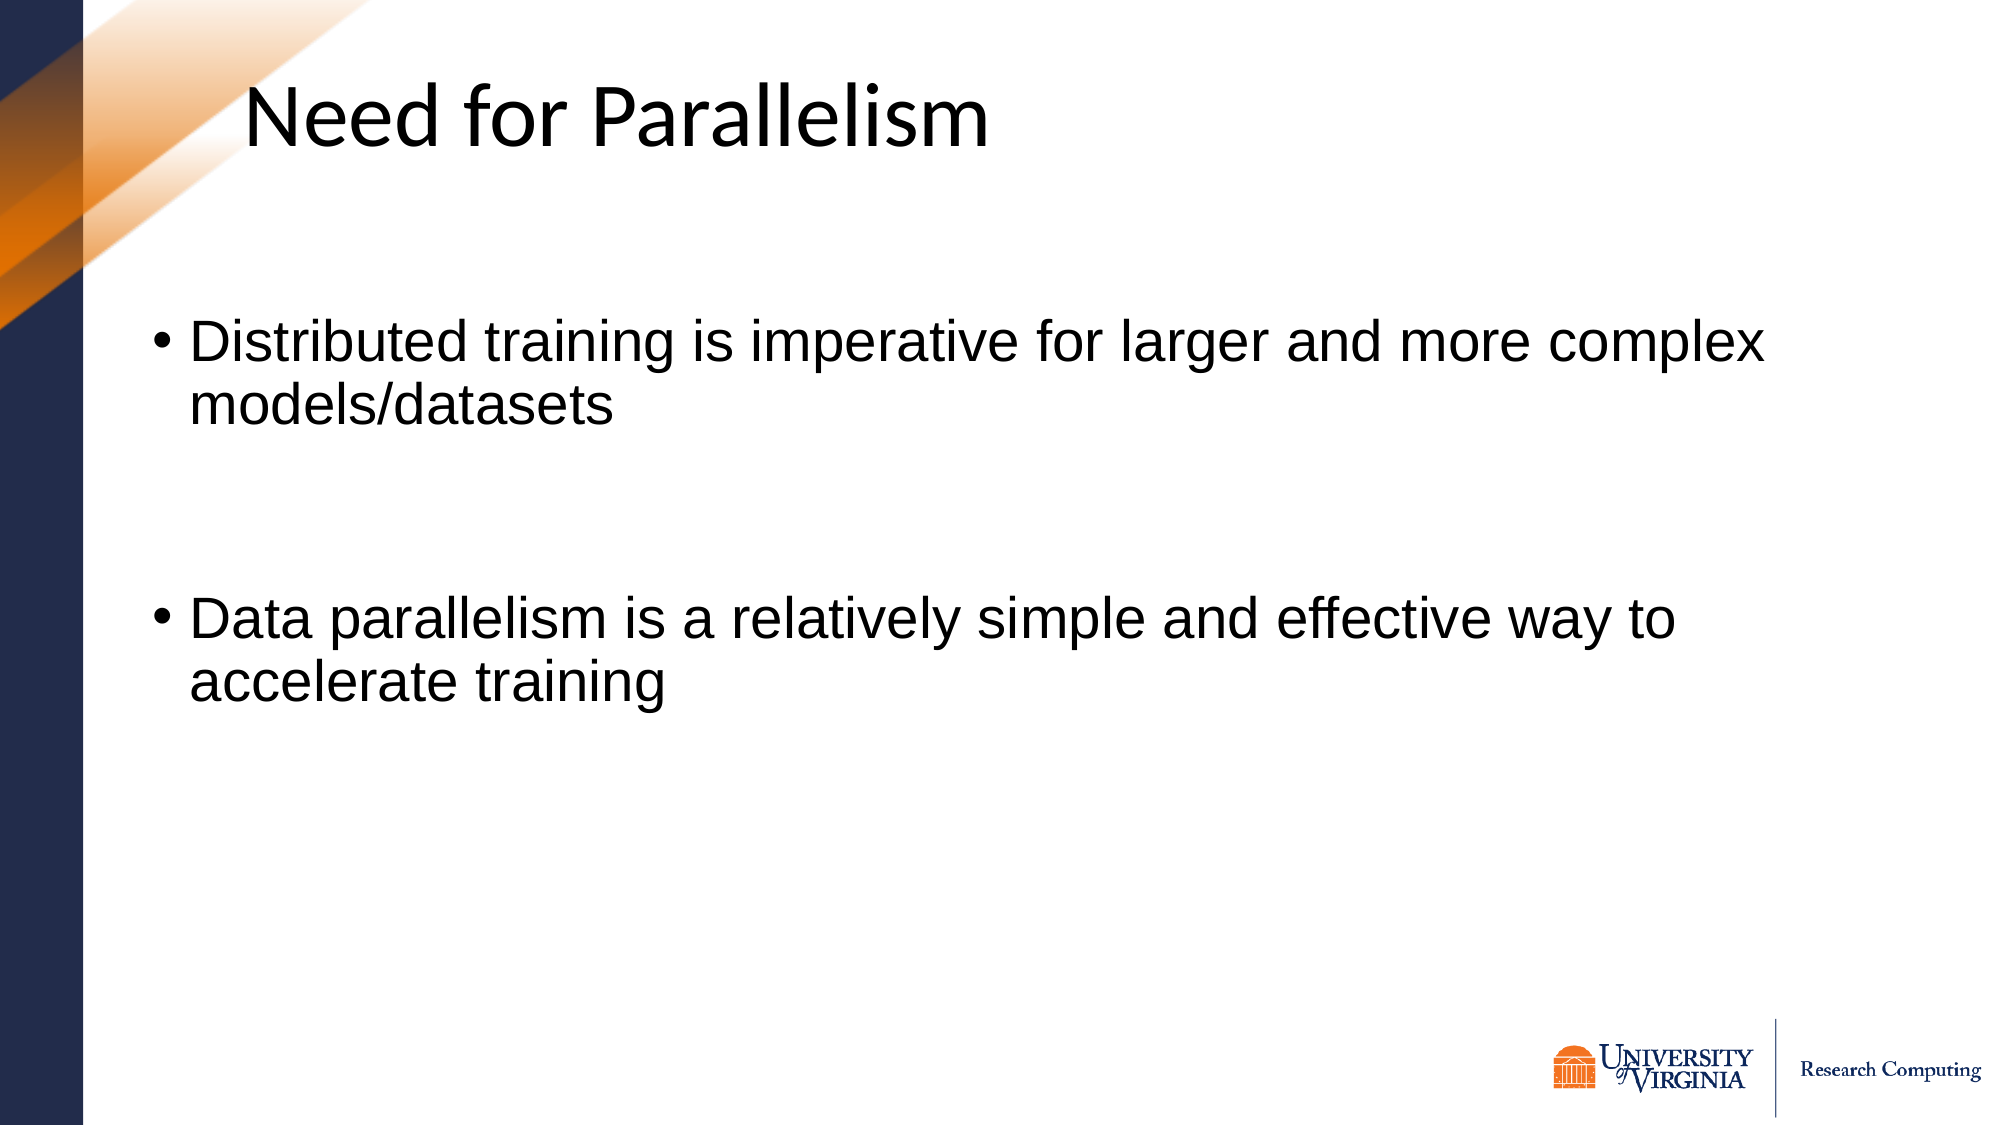

# Need for Parallelism
Distributed training is imperative for larger and more complex models/datasets

Data parallelism is a relatively simple and effective way to accelerate training